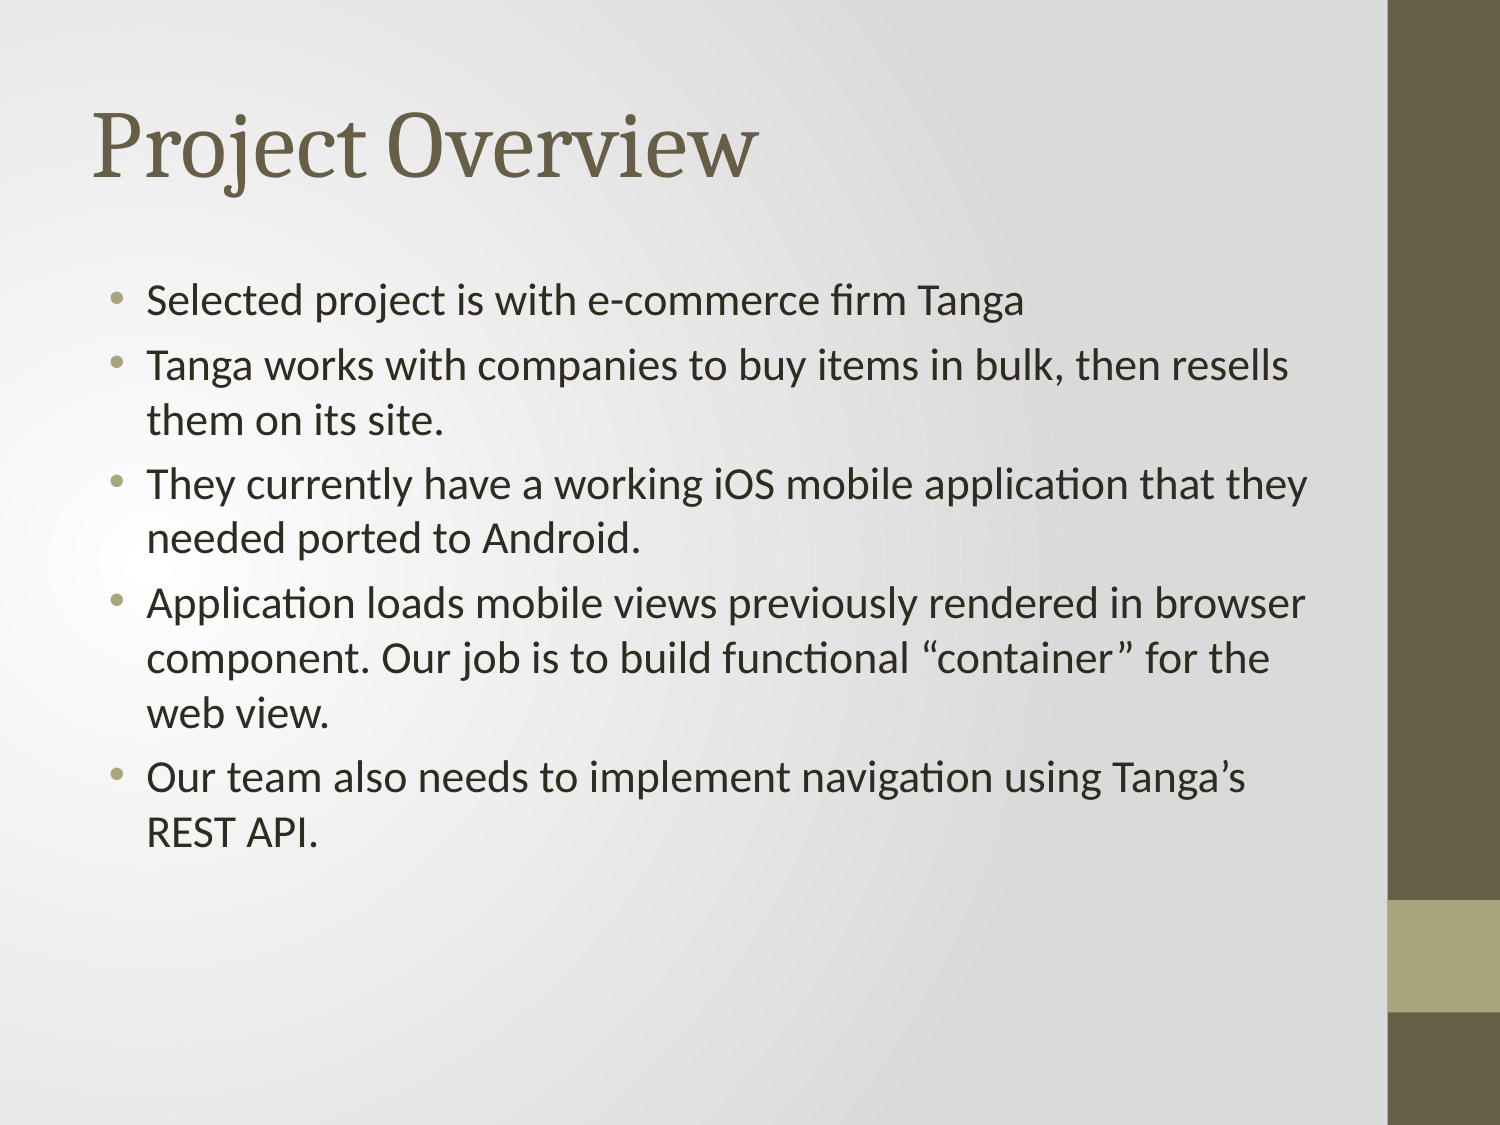

# Project Overview
Selected project is with e-commerce firm Tanga
Tanga works with companies to buy items in bulk, then resells them on its site.
They currently have a working iOS mobile application that they needed ported to Android.
Application loads mobile views previously rendered in browser component. Our job is to build functional “container” for the web view.
Our team also needs to implement navigation using Tanga’s REST API.